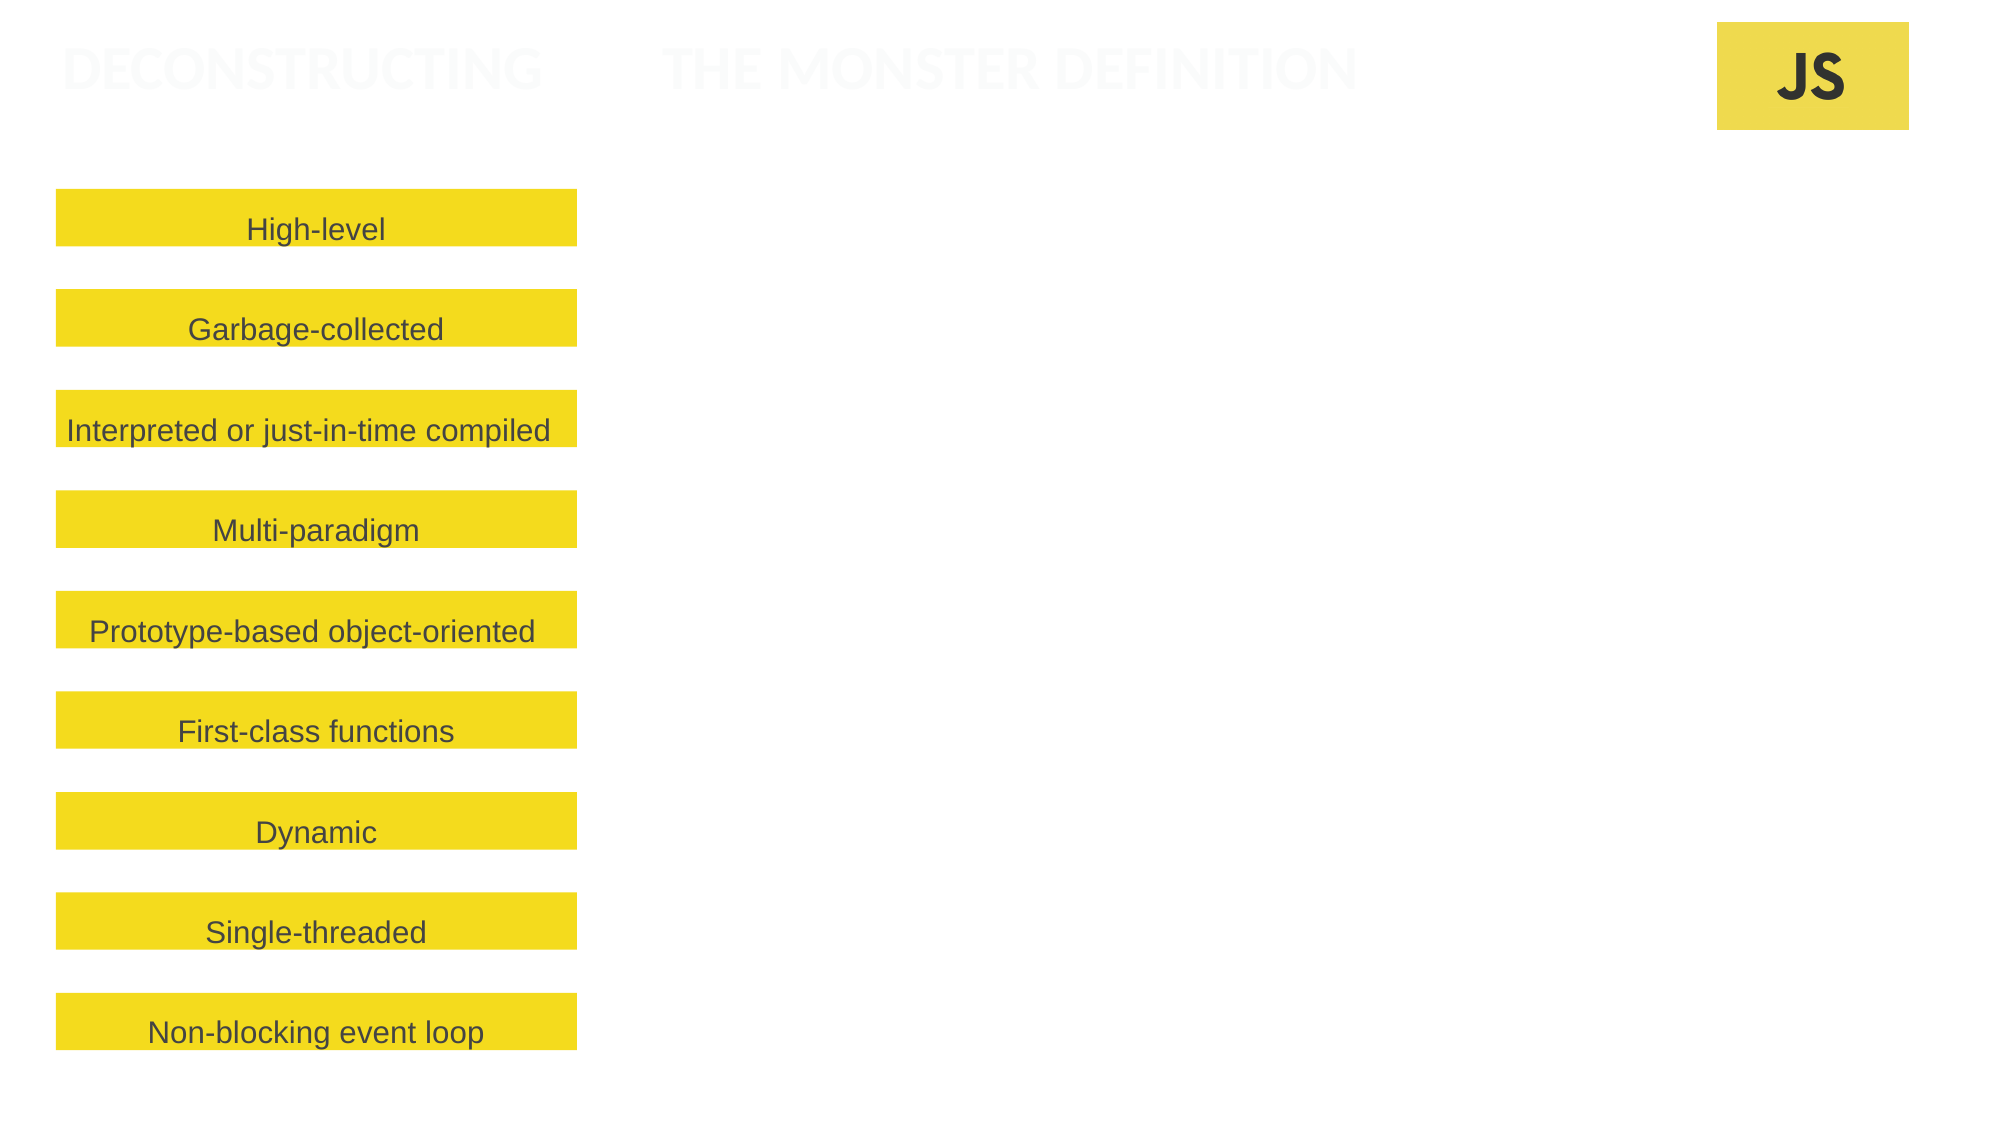

# DECONSTRUCTING	THE MONSTER DEFINITION
High-level
Garbage-collected
Interpreted or just-in-time compiled
Multi-paradigm
Prototype-based object-oriented
First-class functions
Dynamic
Single-threaded
Non-blocking event loop